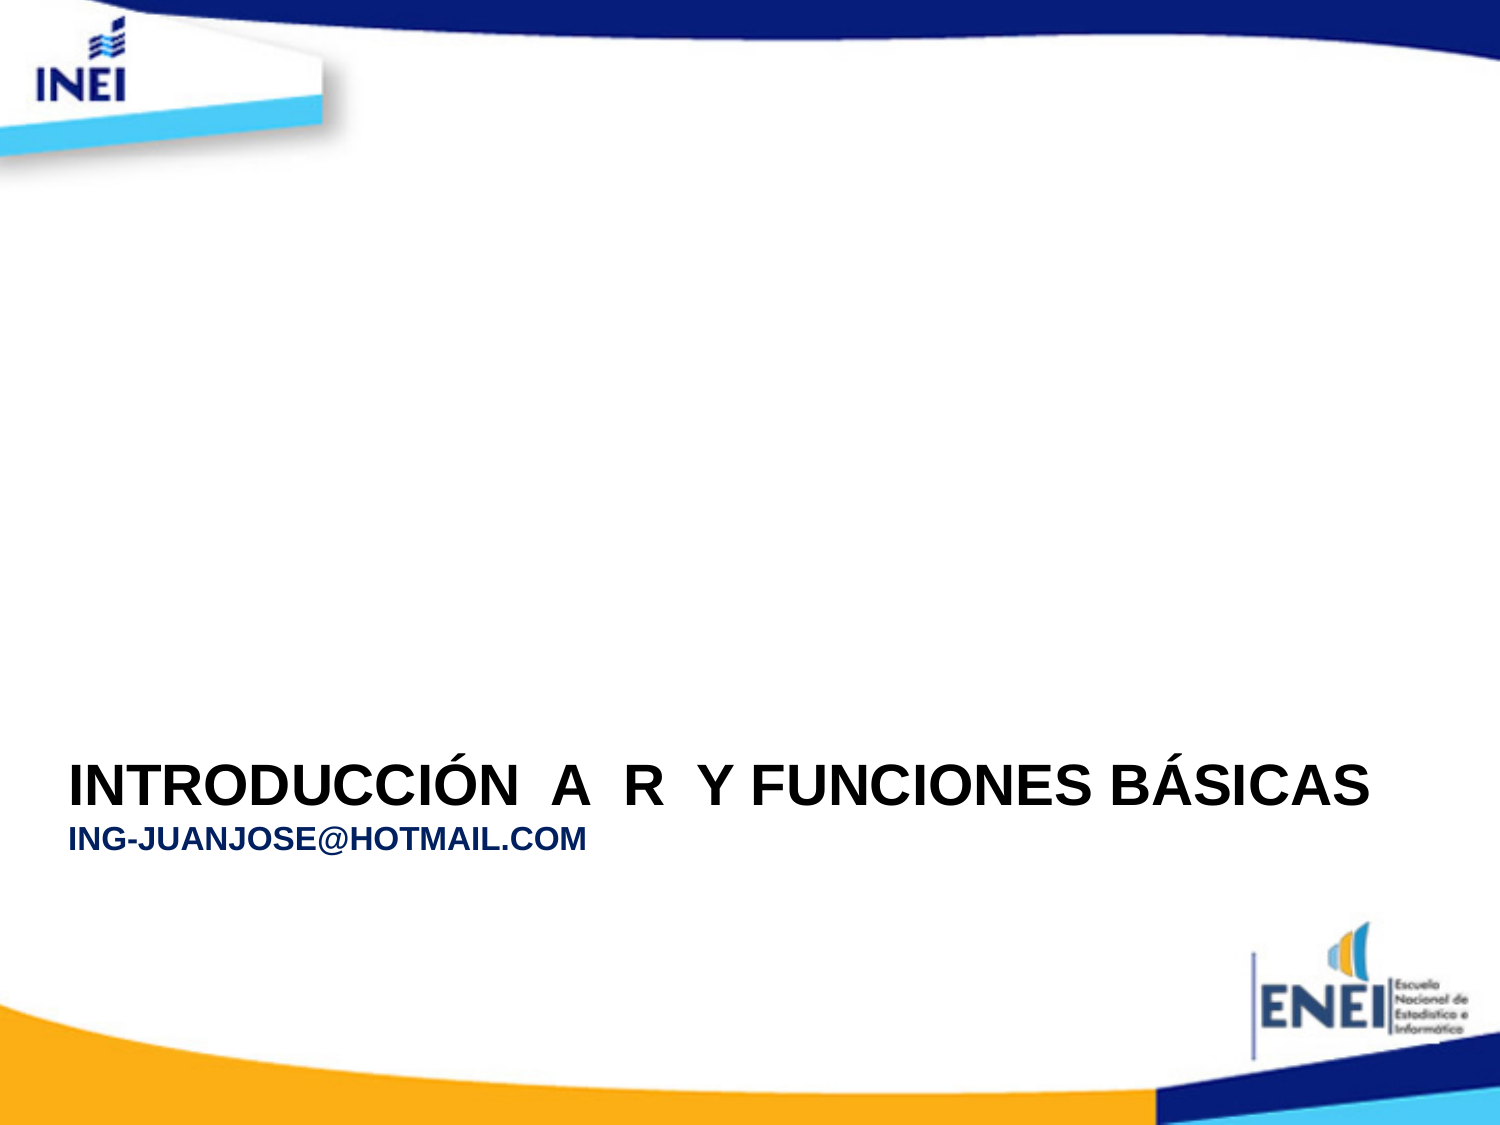

# Introducción  a  R  y funciones básicas ING-jUANjOSE@HOTMAIL.COM